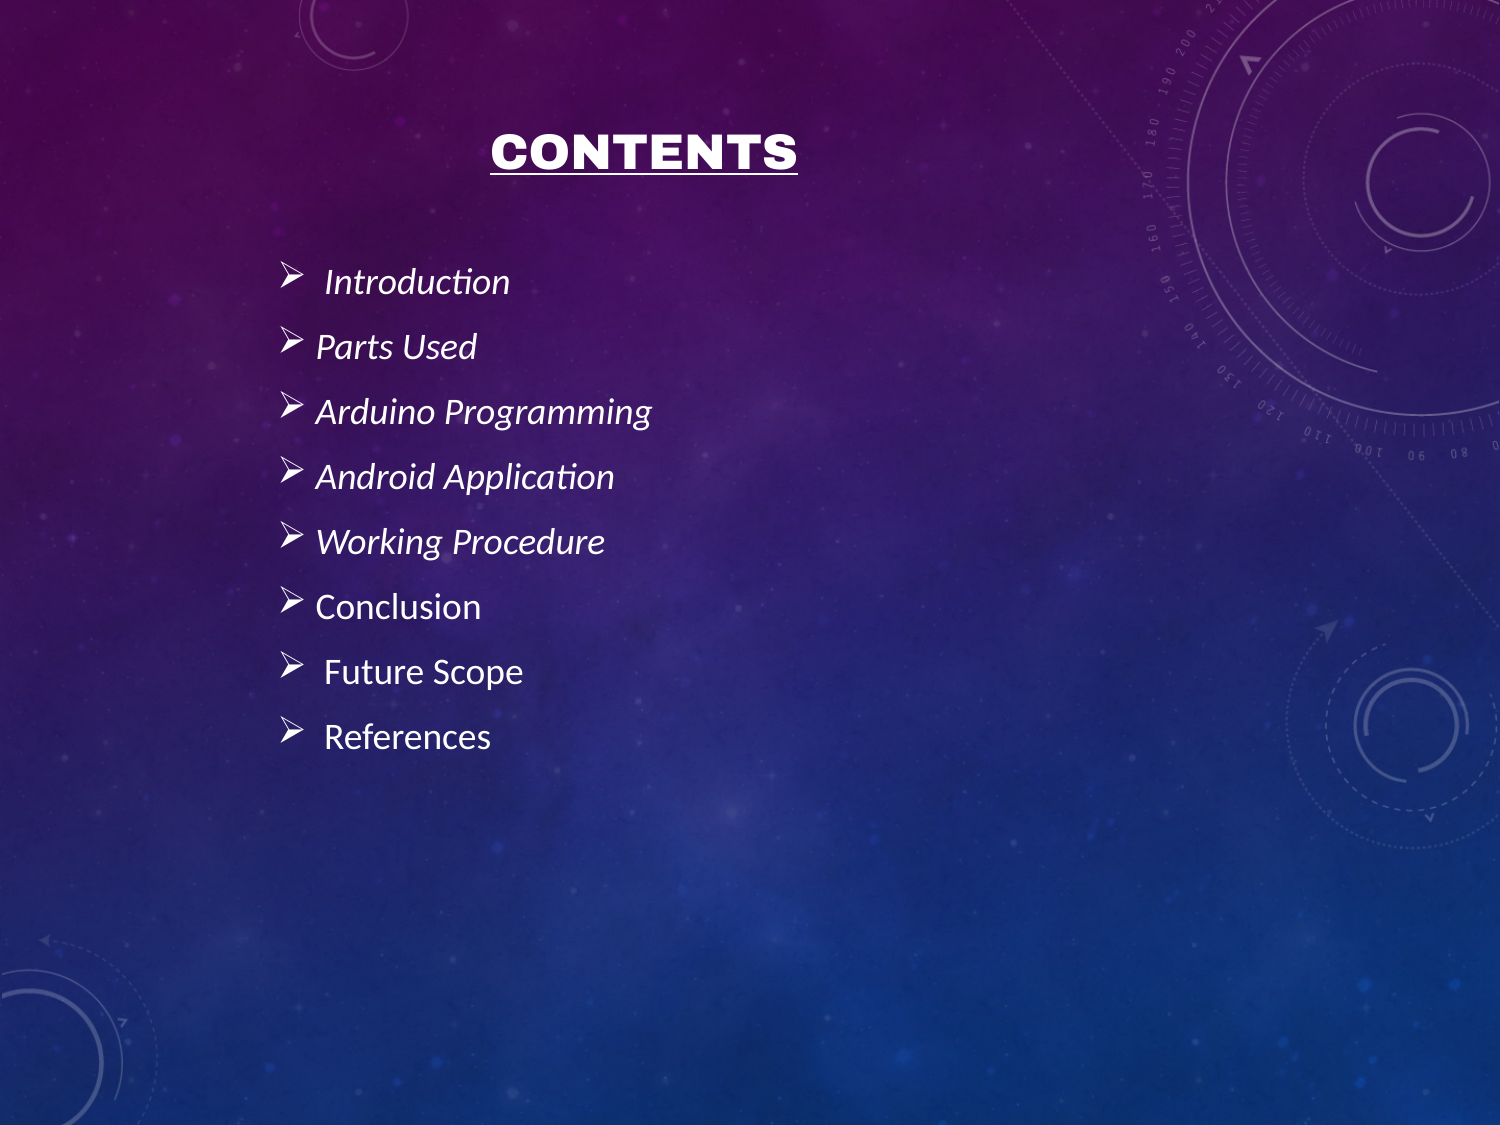

CONTENTS
  Introduction

 Parts Used

 Arduino Programming

 Android Application

 Working Procedure

 Conclusion

  Future Scope

  References